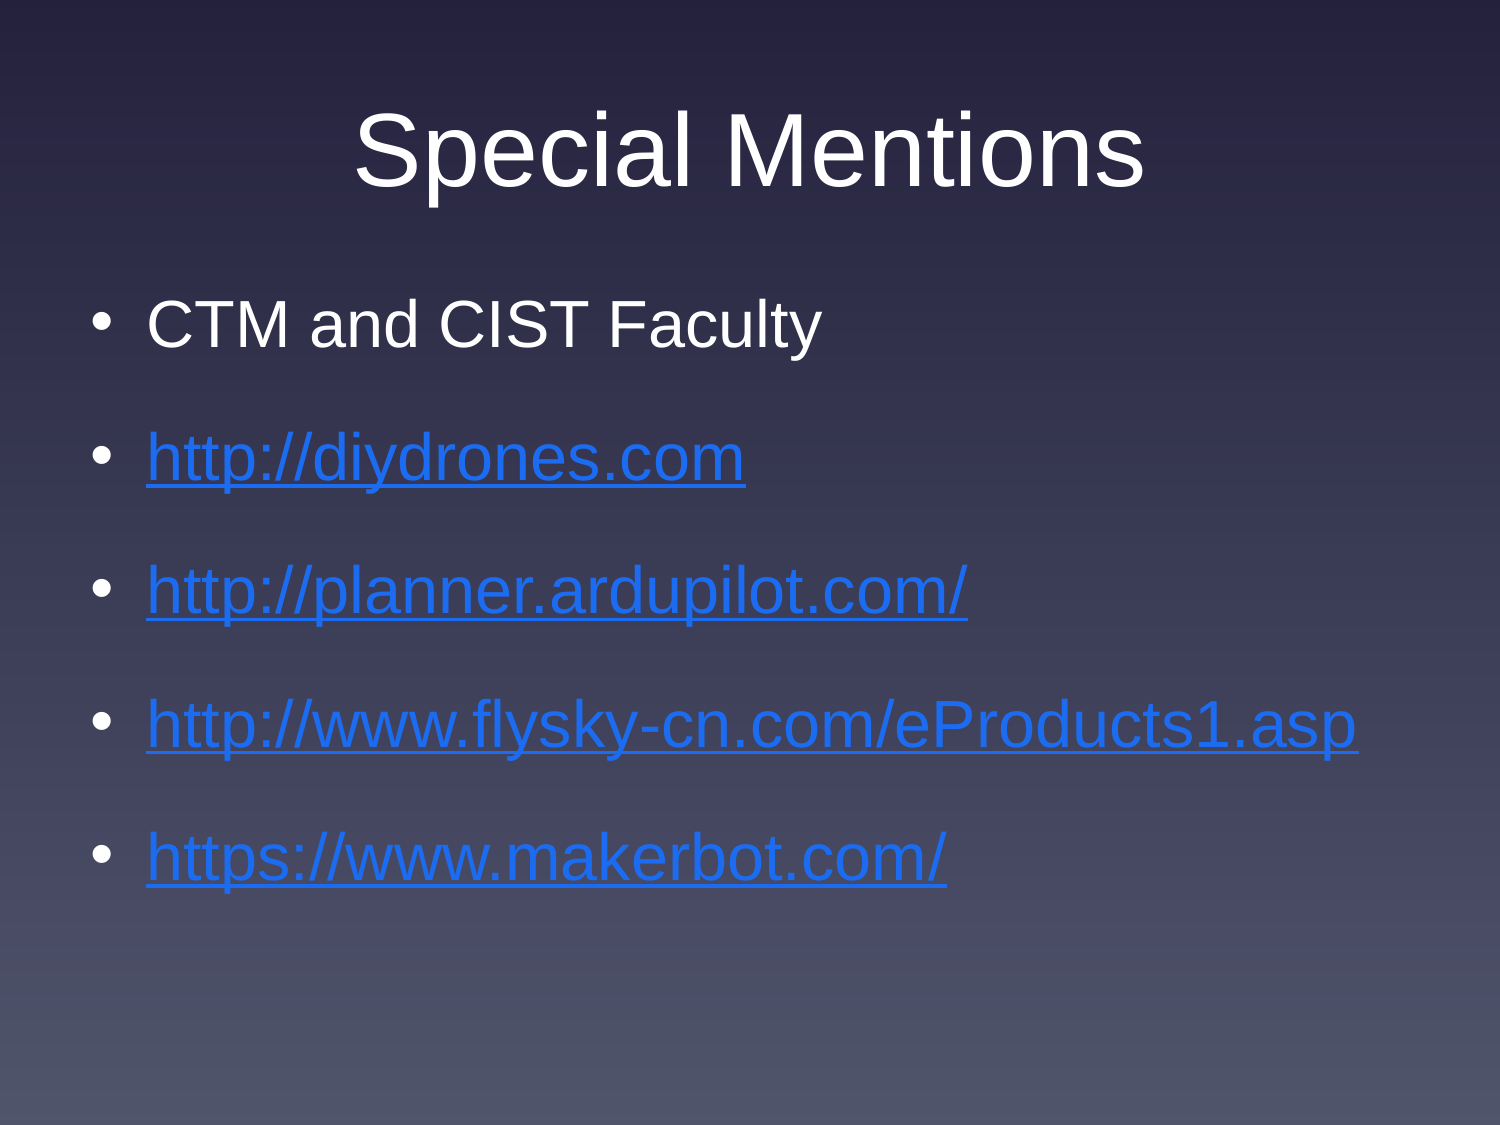

# Special Mentions
CTM and CIST Faculty
http://diydrones.com
http://planner.ardupilot.com/
http://www.flysky-cn.com/eProducts1.asp
https://www.makerbot.com/